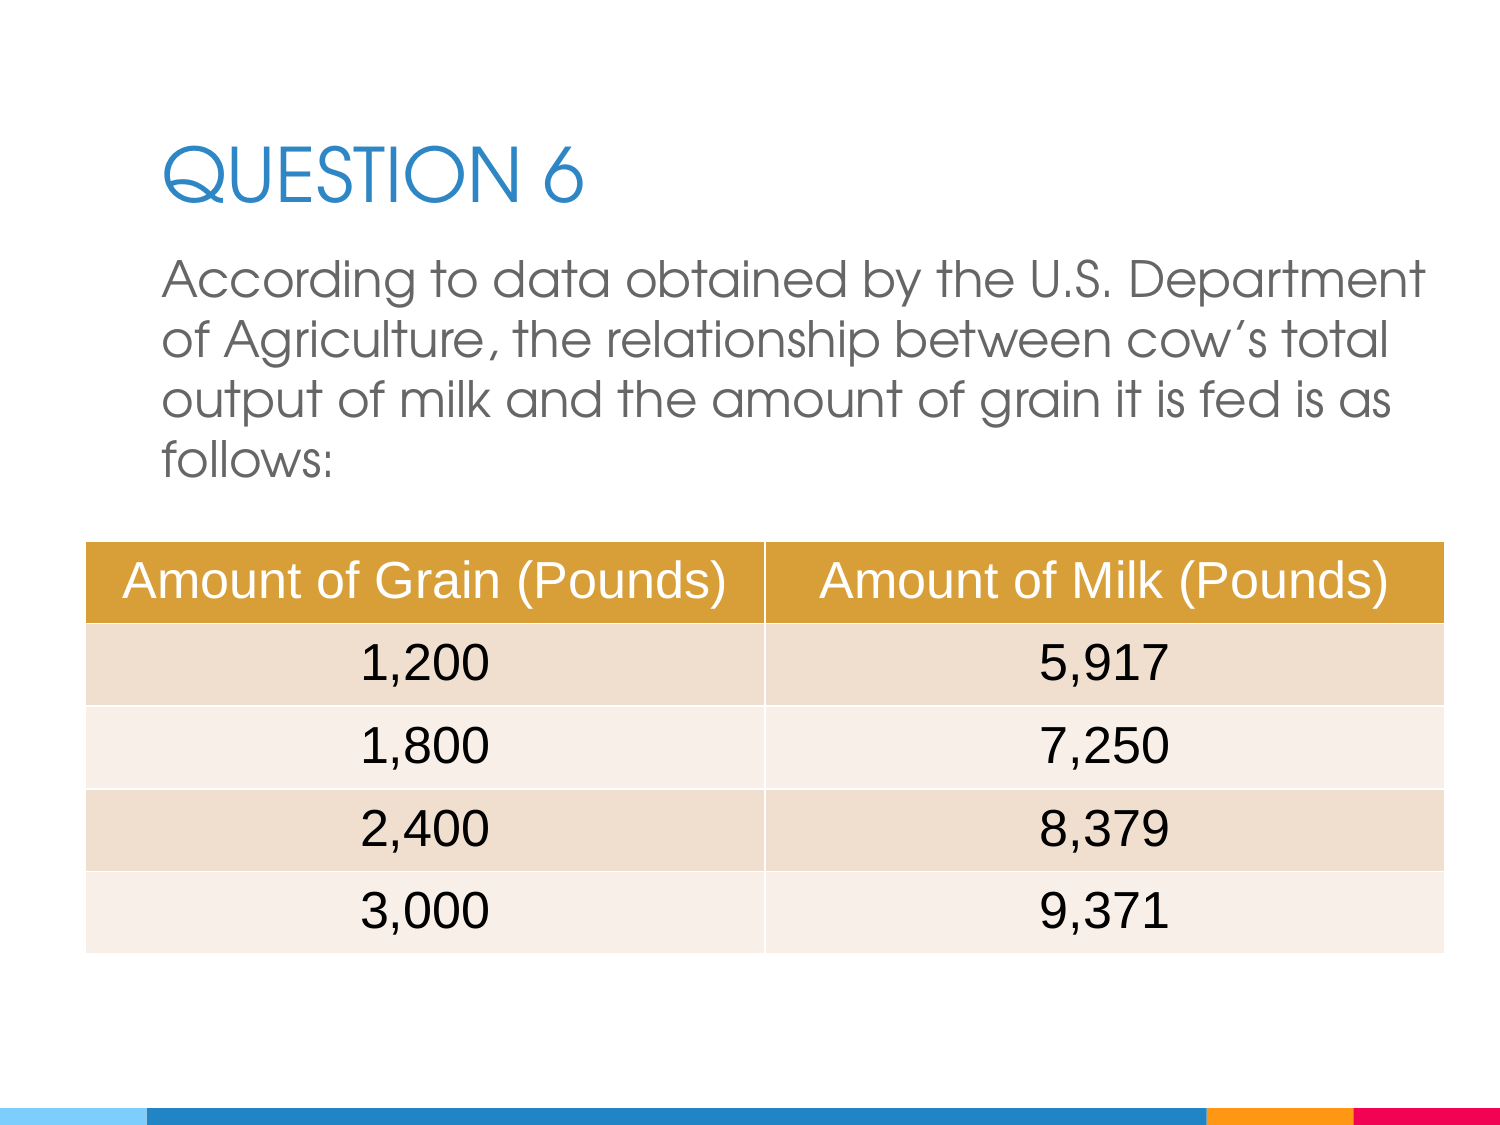

# QUESTION 6
According to data obtained by the U.S. Department of Agriculture, the relationship between cow’s total output of milk and the amount of grain it is fed is as follows:

| Amount of Grain (Pounds) | Amount of Milk (Pounds) |
| --- | --- |
| 1,200 | 5,917 |
| 1,800 | 7,250 |
| 2,400 | 8,379 |
| 3,000 | 9,371 |